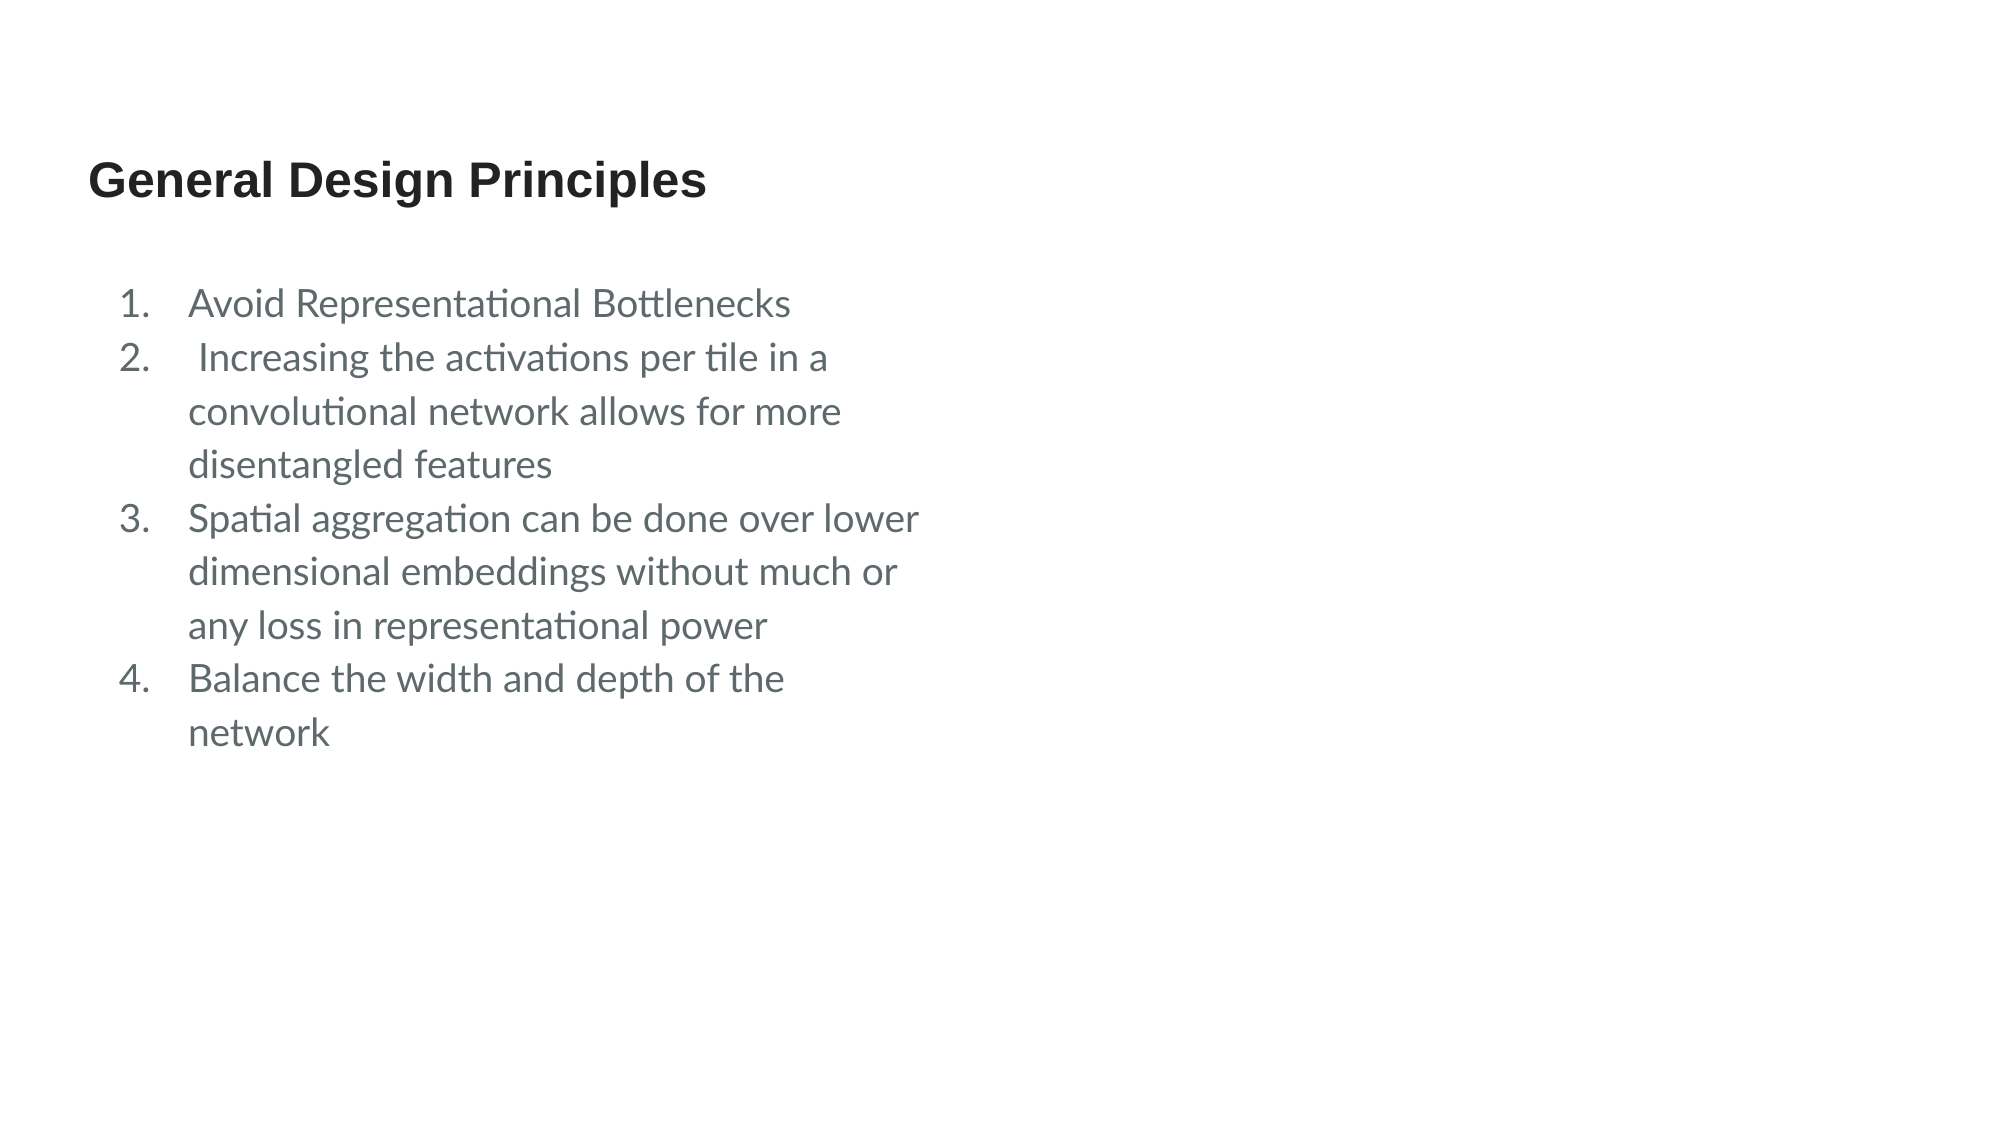

# General Design Principles

Avoid Representational Bottlenecks
 Increasing the activations per tile in a convolutional network allows for more disentangled features
Spatial aggregation can be done over lower dimensional embeddings without much or any loss in representational power
Balance the width and depth of the network